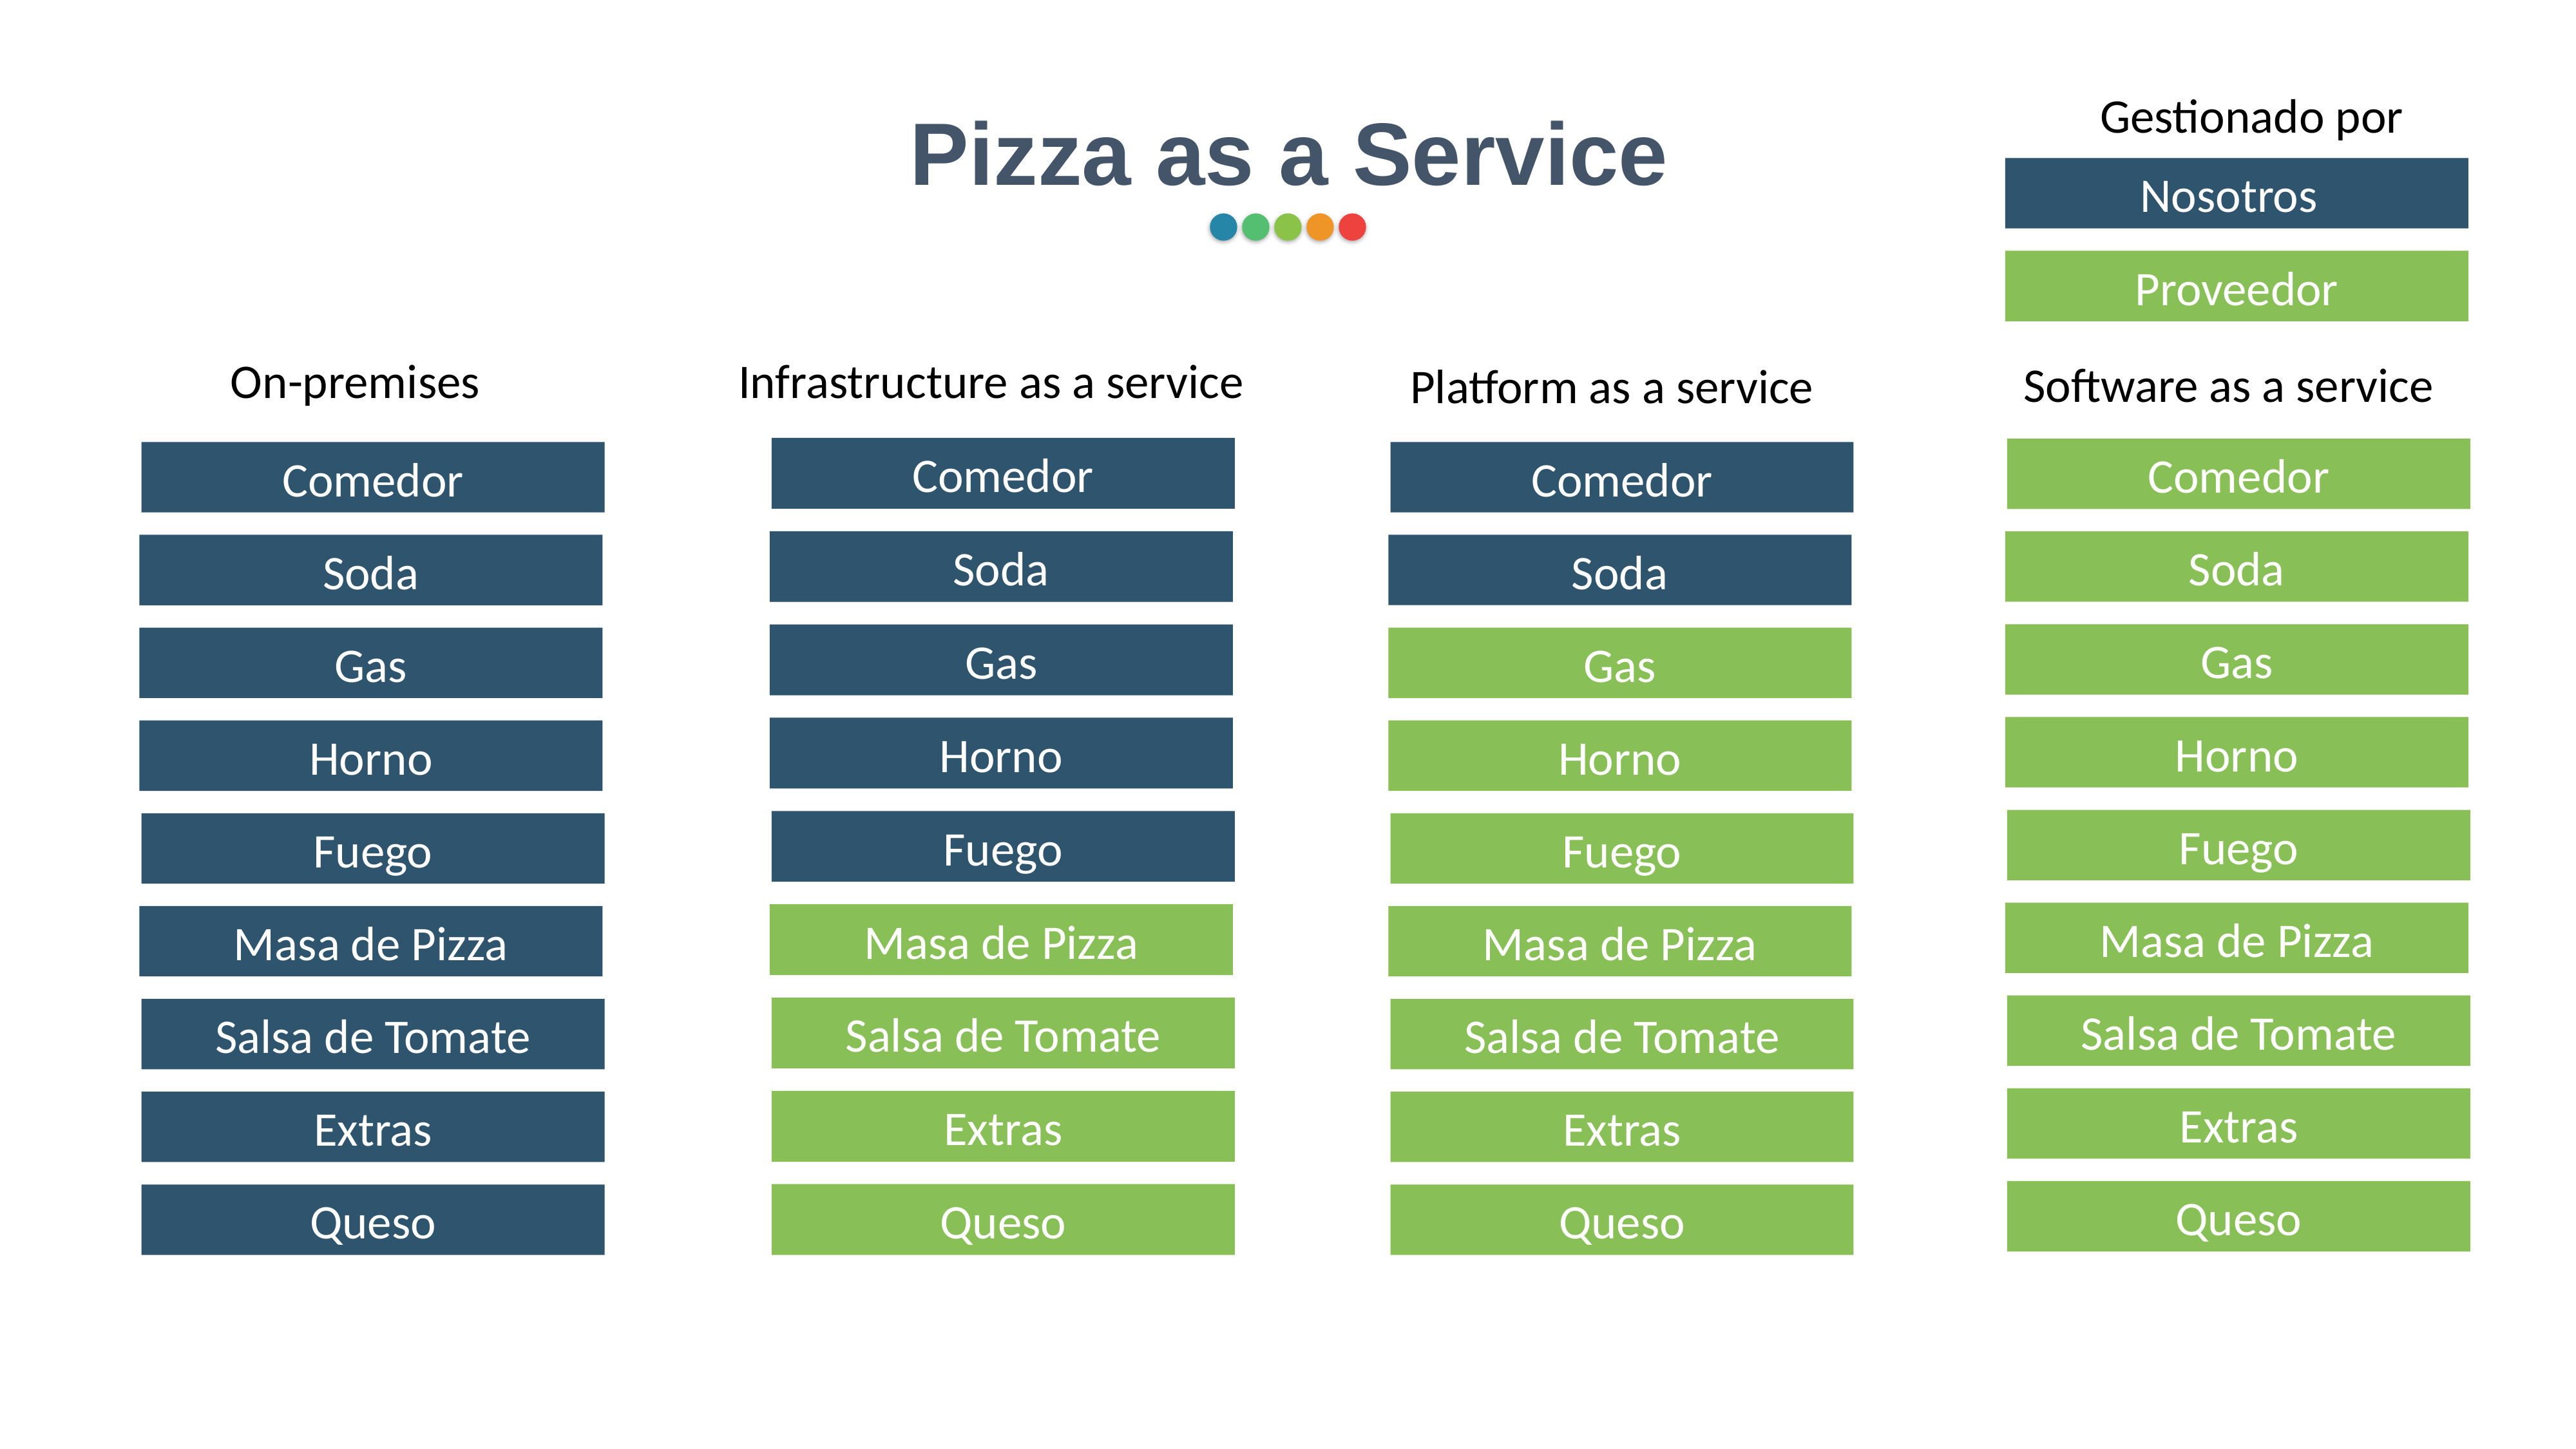

Gestionado por
Nosotros
Pizza as a Service

Proveedor
Infrastructure as a service
On-premises
Comedor
Soda
Gas
Horno
Fuego
Masa de Pizza
Salsa de Tomate
Extras
Queso
Software as a service
Comedor
Soda
Gas
Horno
Fuego
Masa de Pizza
Salsa de Tomate
Extras
Queso
Platform as a service
Comedor
Comedor
Soda
Soda
Gas
Gas
Horno
Horno
Fuego
Fuego
Masa de Pizza
Masa de Pizza
Salsa de Tomate
Salsa de Tomate
Extras
Extras
Queso
Queso